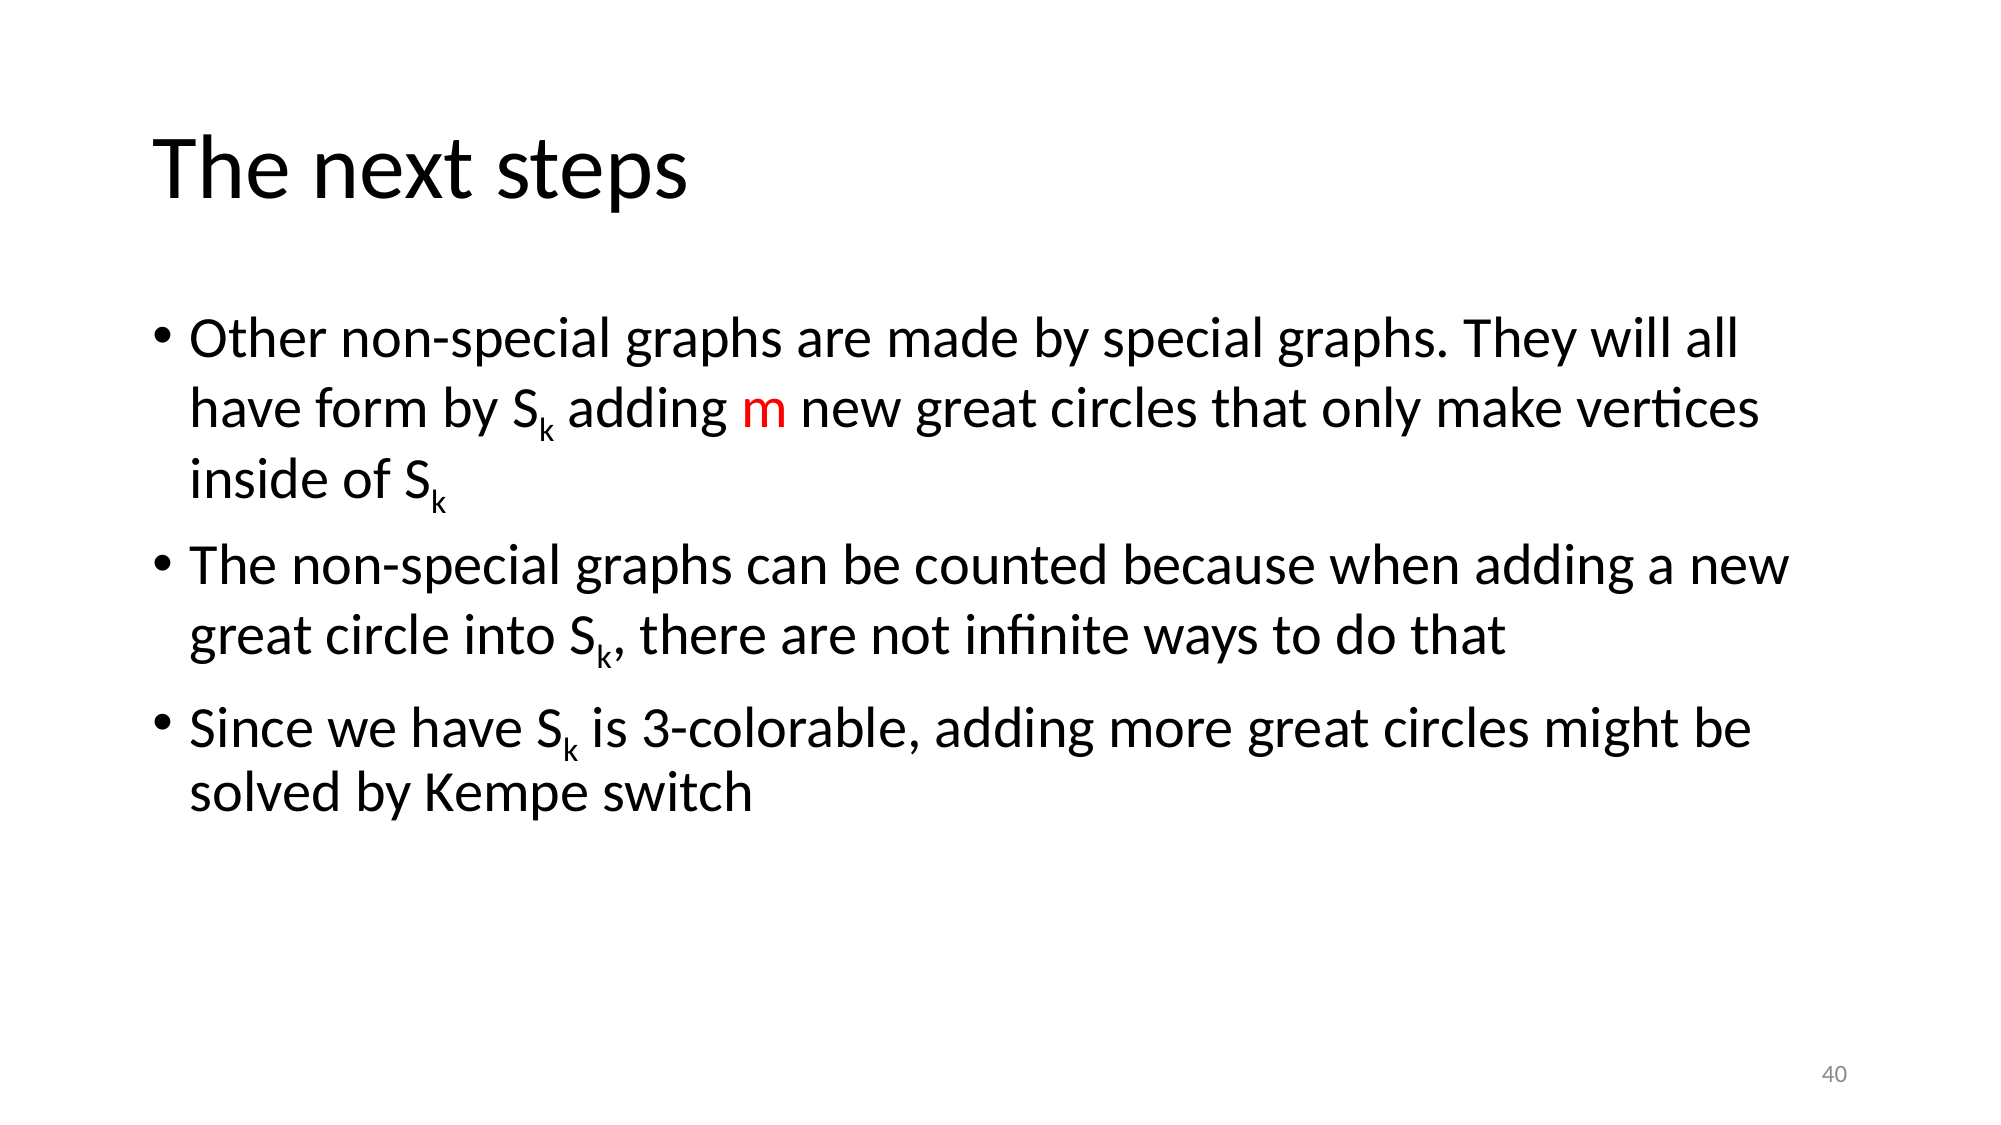

# The next steps
Other non-special graphs are made by special graphs. They will all have form by Sk adding m new great circles that only make vertices inside of Sk
The non-special graphs can be counted because when adding a new great circle into Sk, there are not infinite ways to do that
Since we have Sk is 3-colorable, adding more great circles might be solved by Kempe switch
40